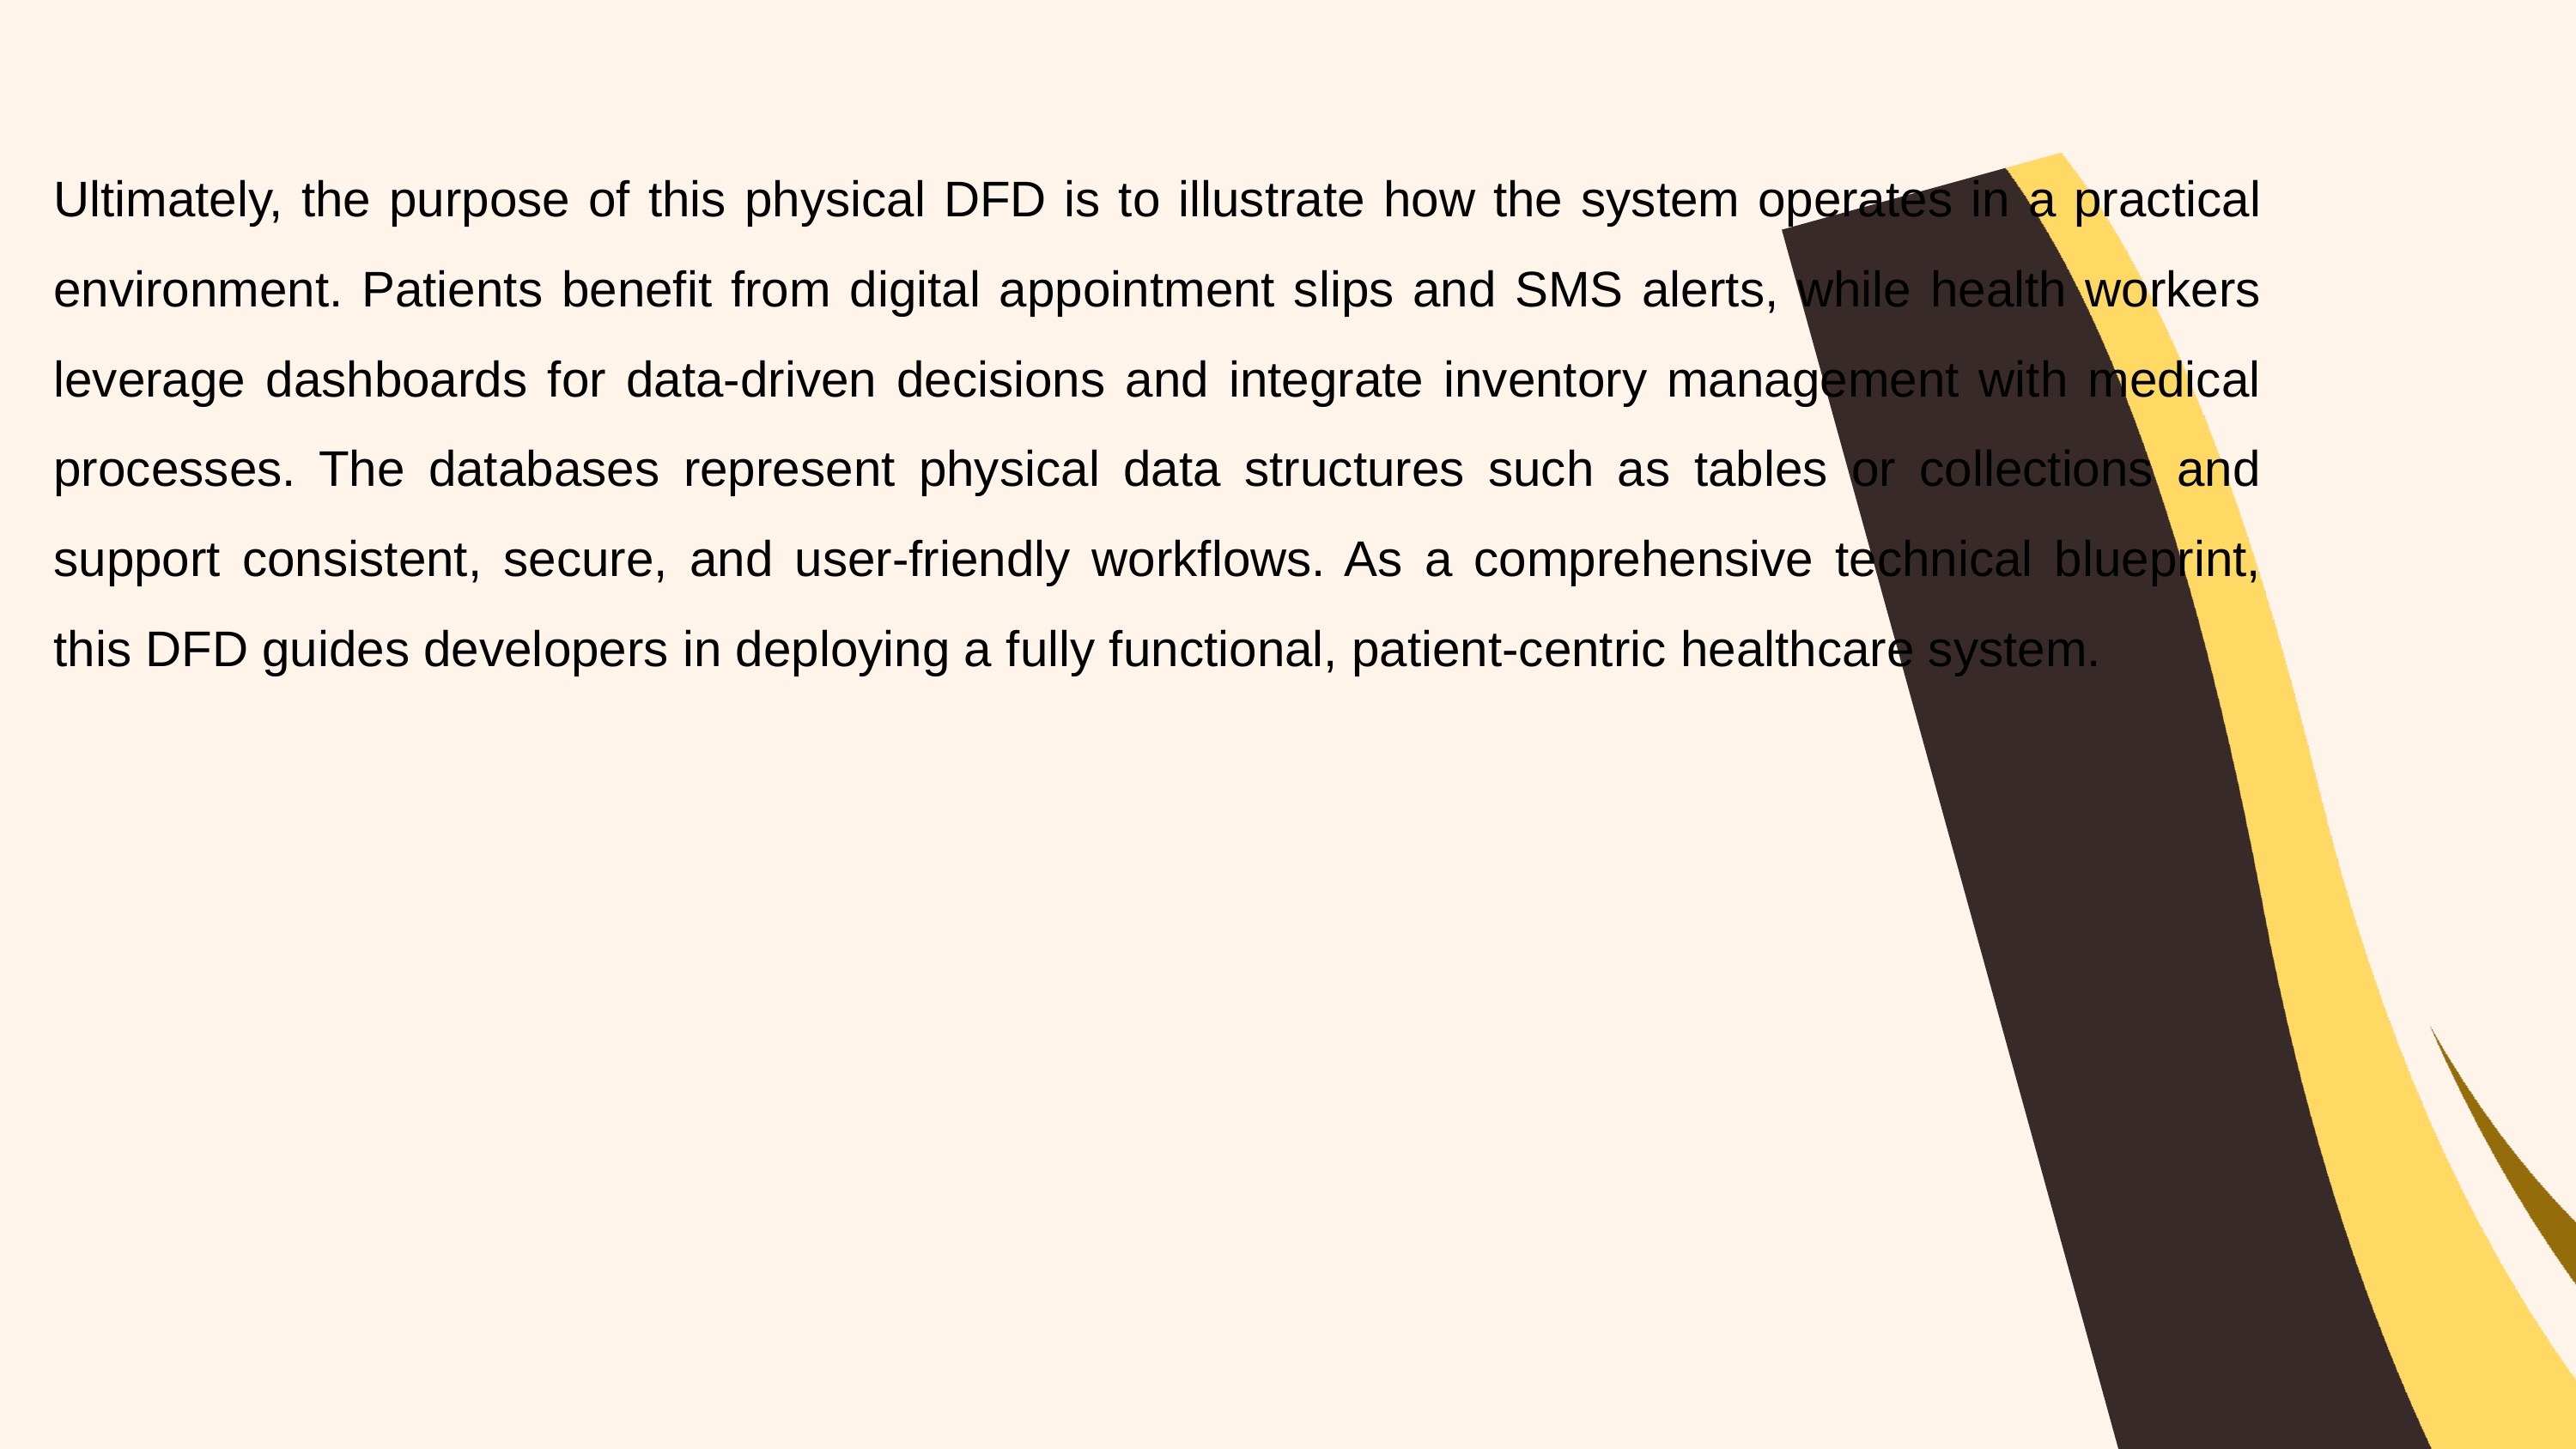

Ultimately, the purpose of this physical DFD is to illustrate how the system operates in a practical environment. Patients benefit from digital appointment slips and SMS alerts, while health workers leverage dashboards for data-driven decisions and integrate inventory management with medical processes. The databases represent physical data structures such as tables or collections and support consistent, secure, and user-friendly workflows. As a comprehensive technical blueprint, this DFD guides developers in deploying a fully functional, patient-centric healthcare system.